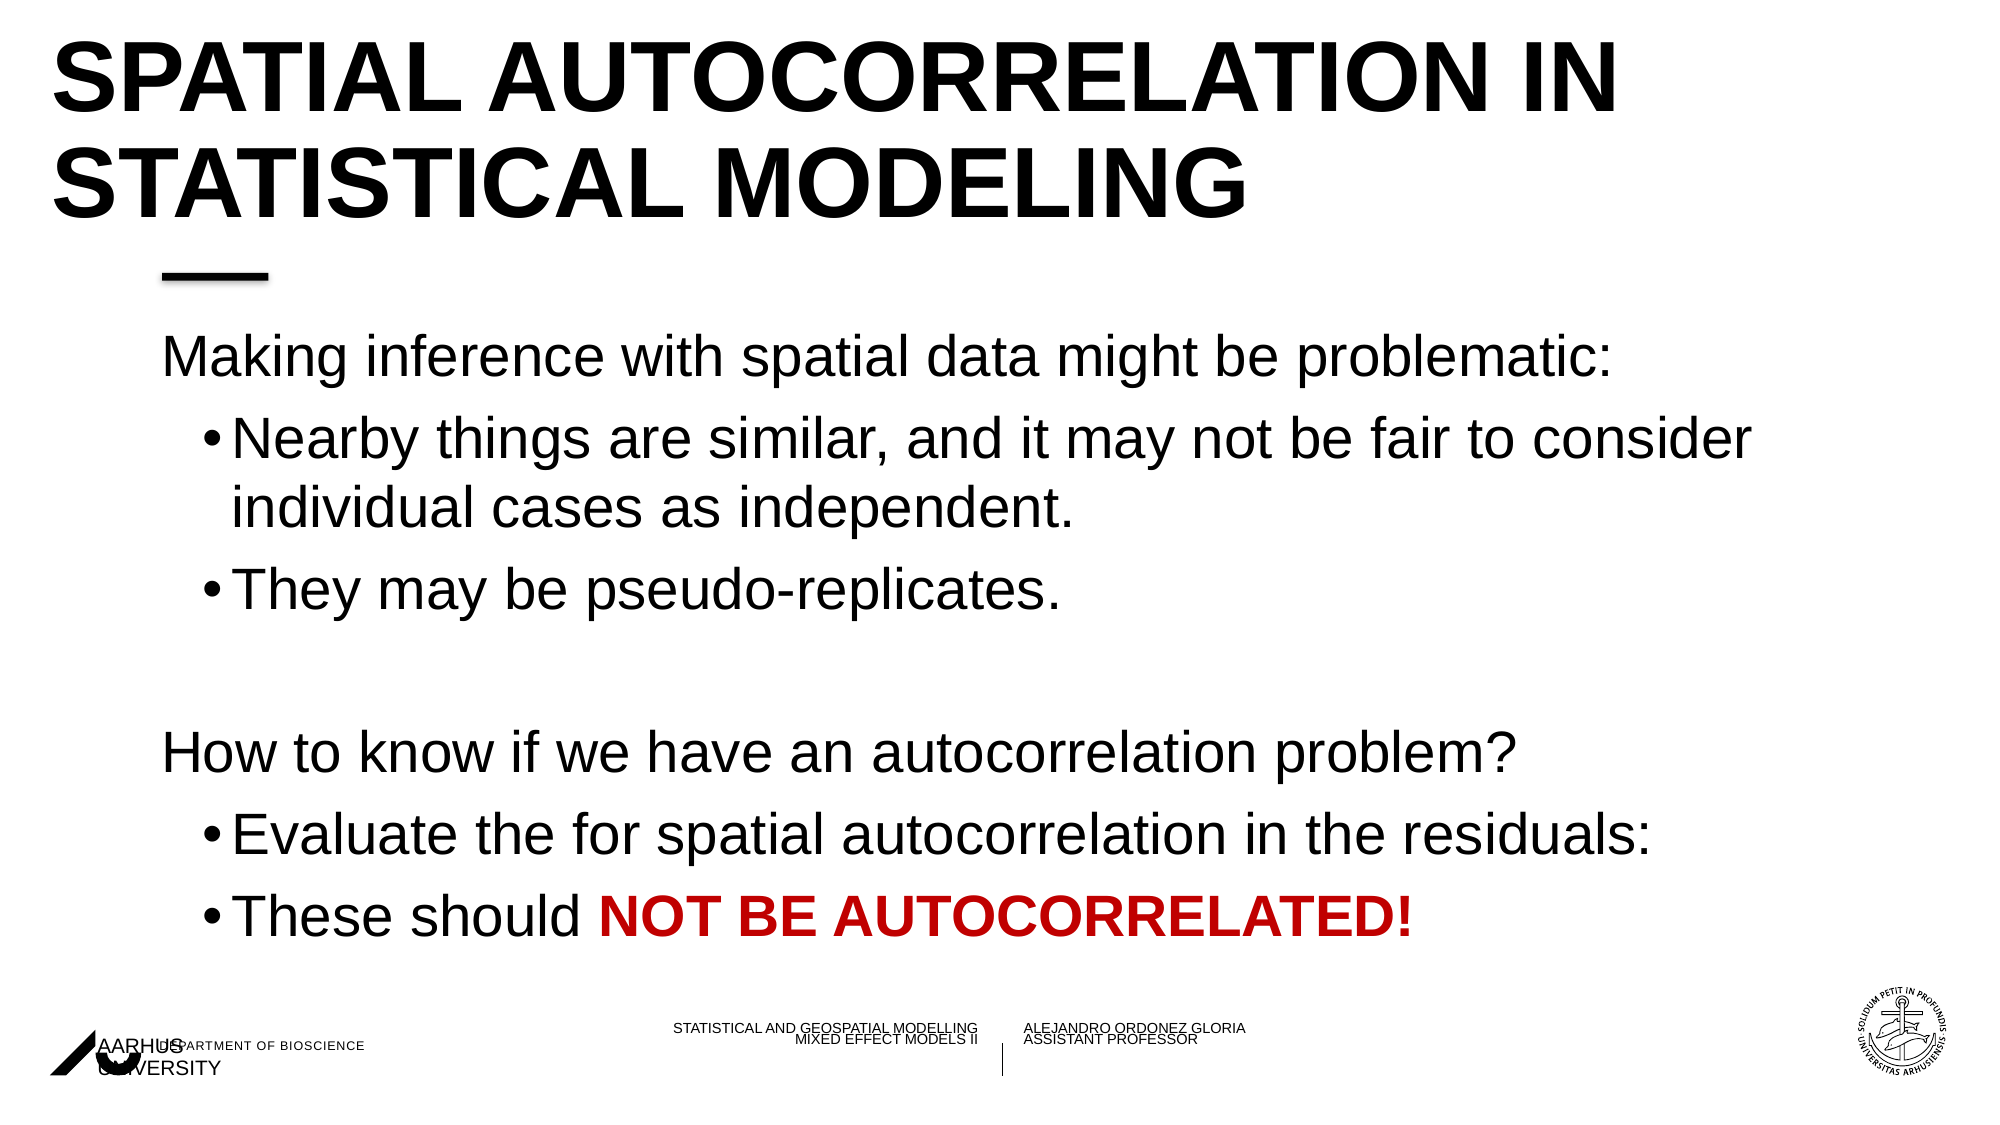

# Spatial autocorrelation in statistical modeling
Making inference with spatial data might be problematic:
Nearby things are similar, and it may not be fair to consider individual cases as independent.
They may be pseudo-replicates.

How to know if we have an autocorrelation problem?
Evaluate the for spatial autocorrelation in the residuals:
These should NOT BE AUTOCORRELATED!